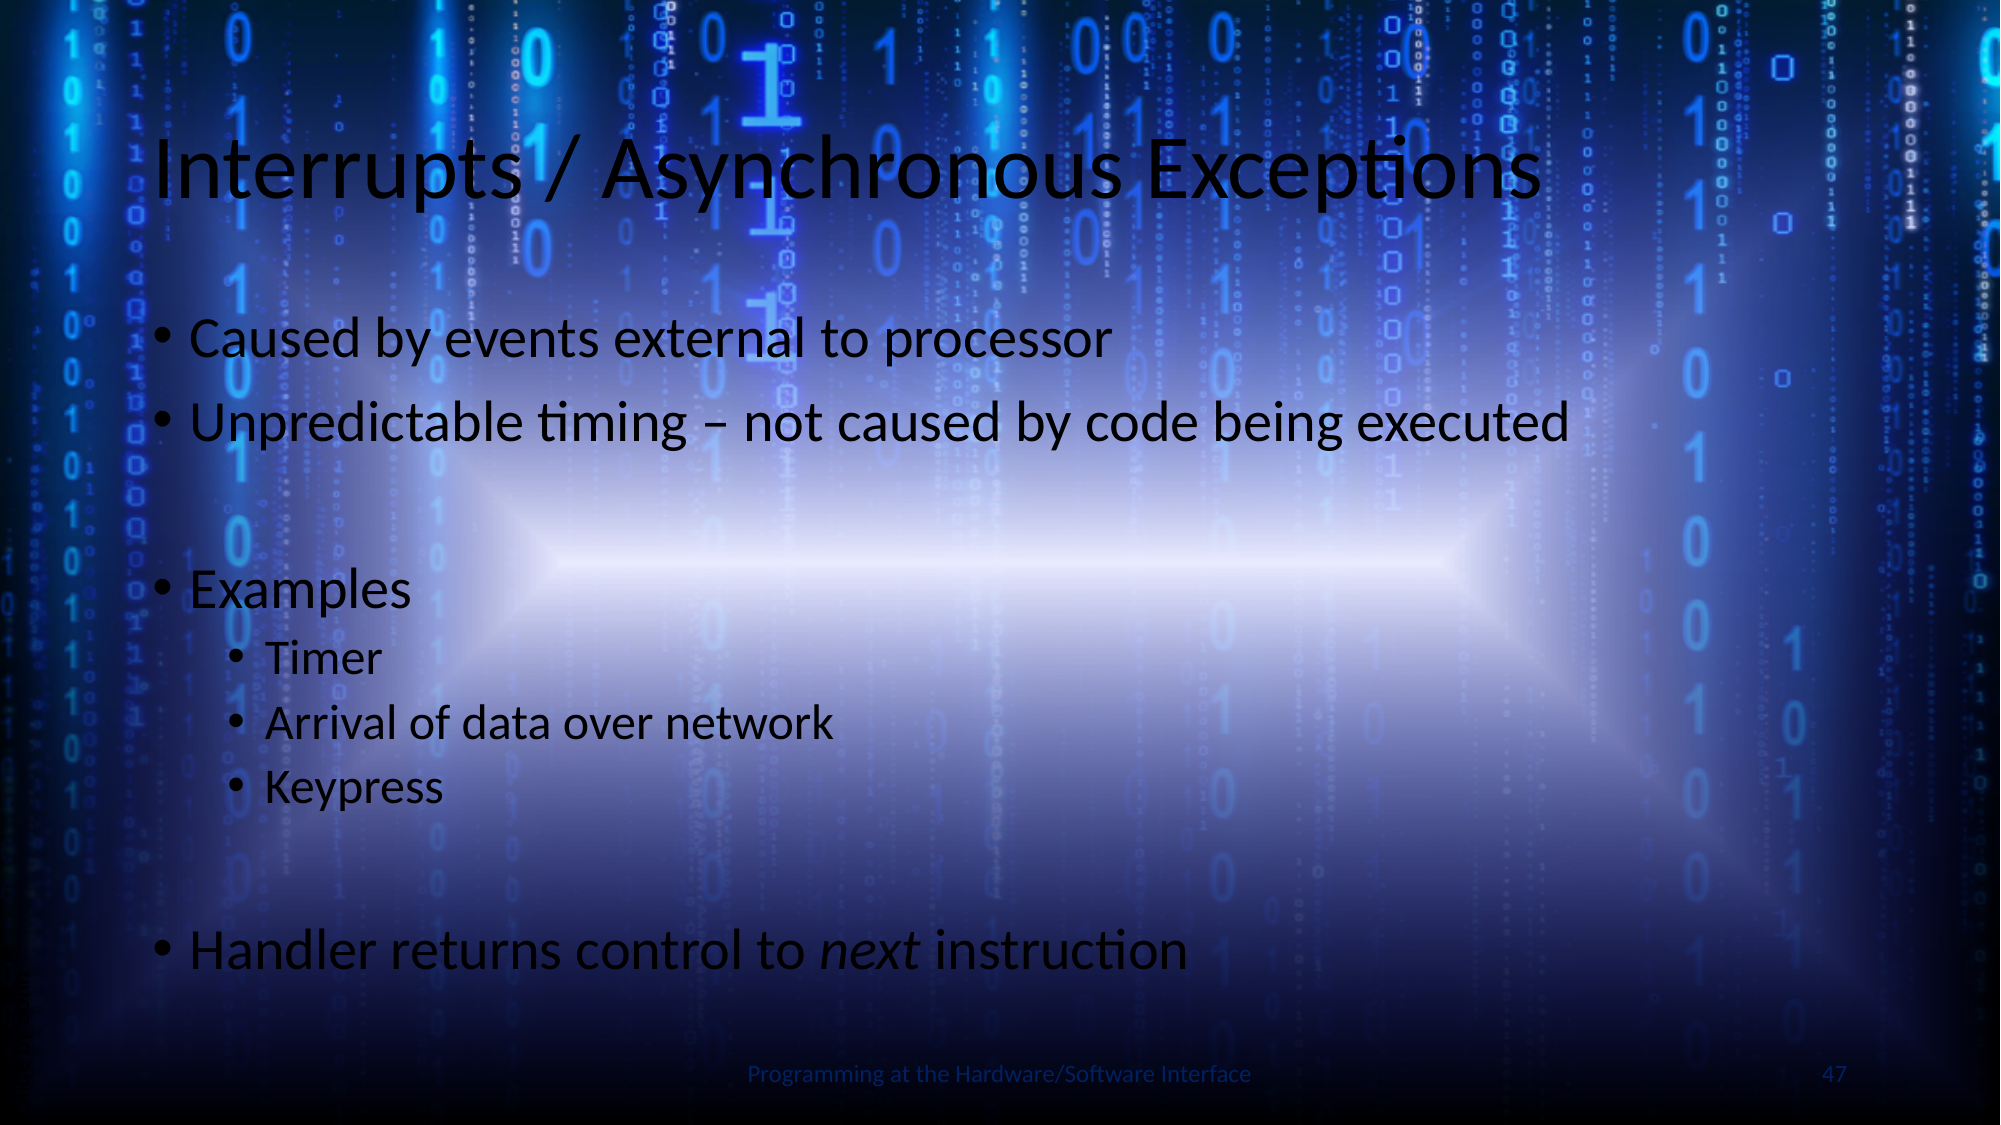

# Interrupts / Asynchronous Exceptions
Caused by events external to processor
Unpredictable timing – not caused by code being executed

Examples
Timer
Arrival of data over network
Keypress

Handler returns control to next instruction
Slide by Bohn
Programming at the Hardware/Software Interface
47